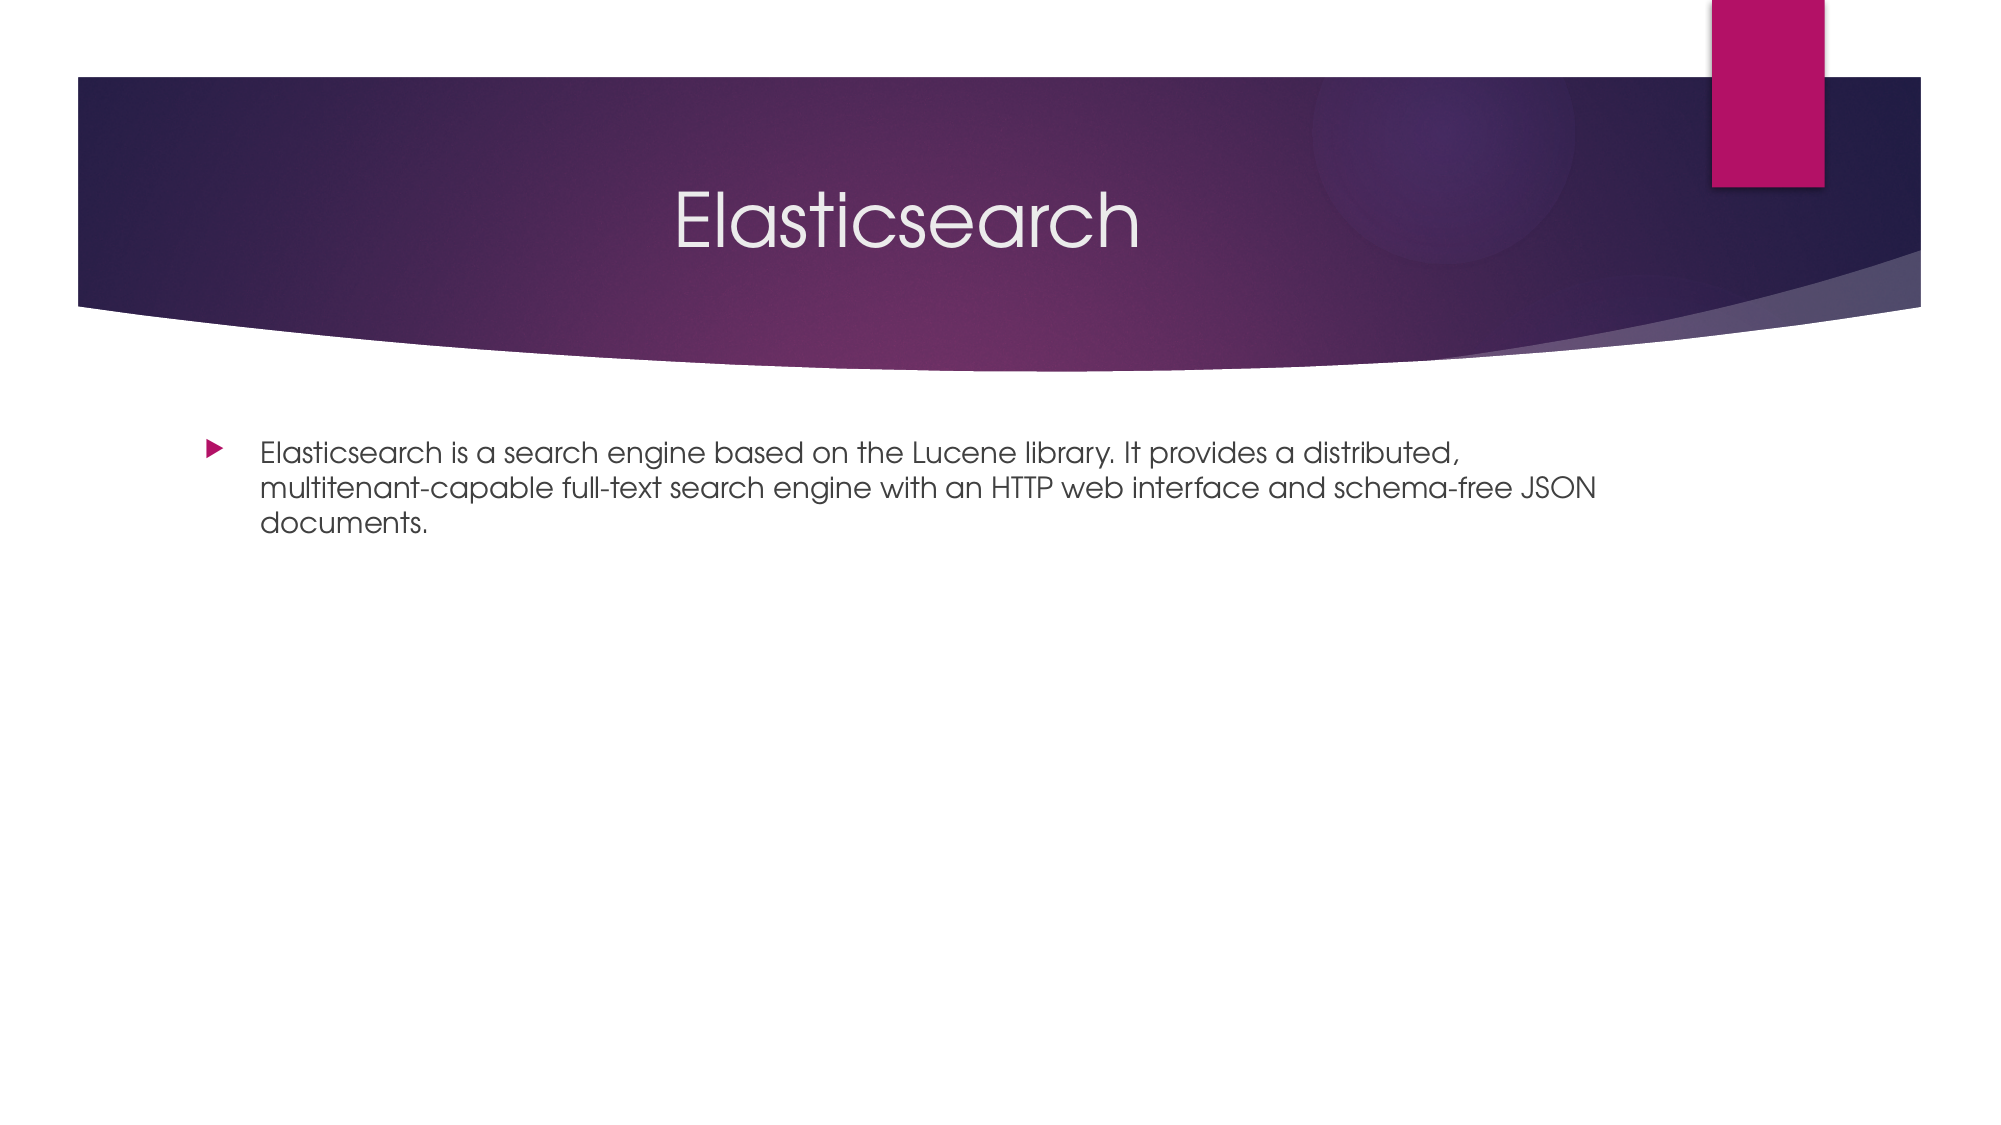

# Elasticsearch
Elasticsearch is a search engine based on the Lucene library. It provides a distributed, multitenant-capable full-text search engine with an HTTP web interface and schema-free JSON documents.